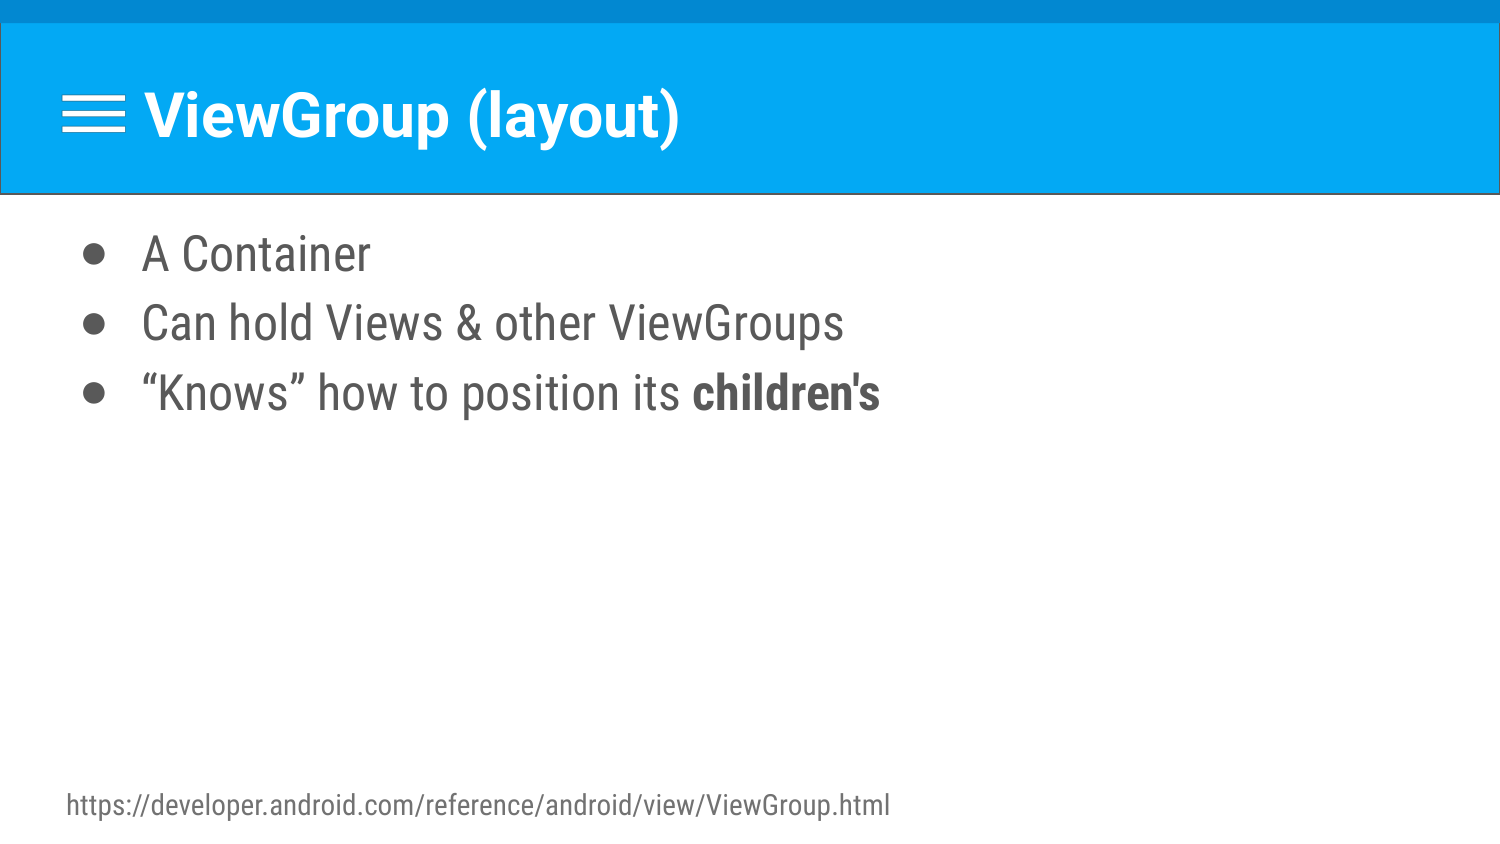

# ViewGroup (layout)
A Container
Can hold Views & other ViewGroups
“Knows” how to position its children's

https://developer.android.com/reference/android/view/ViewGroup.html